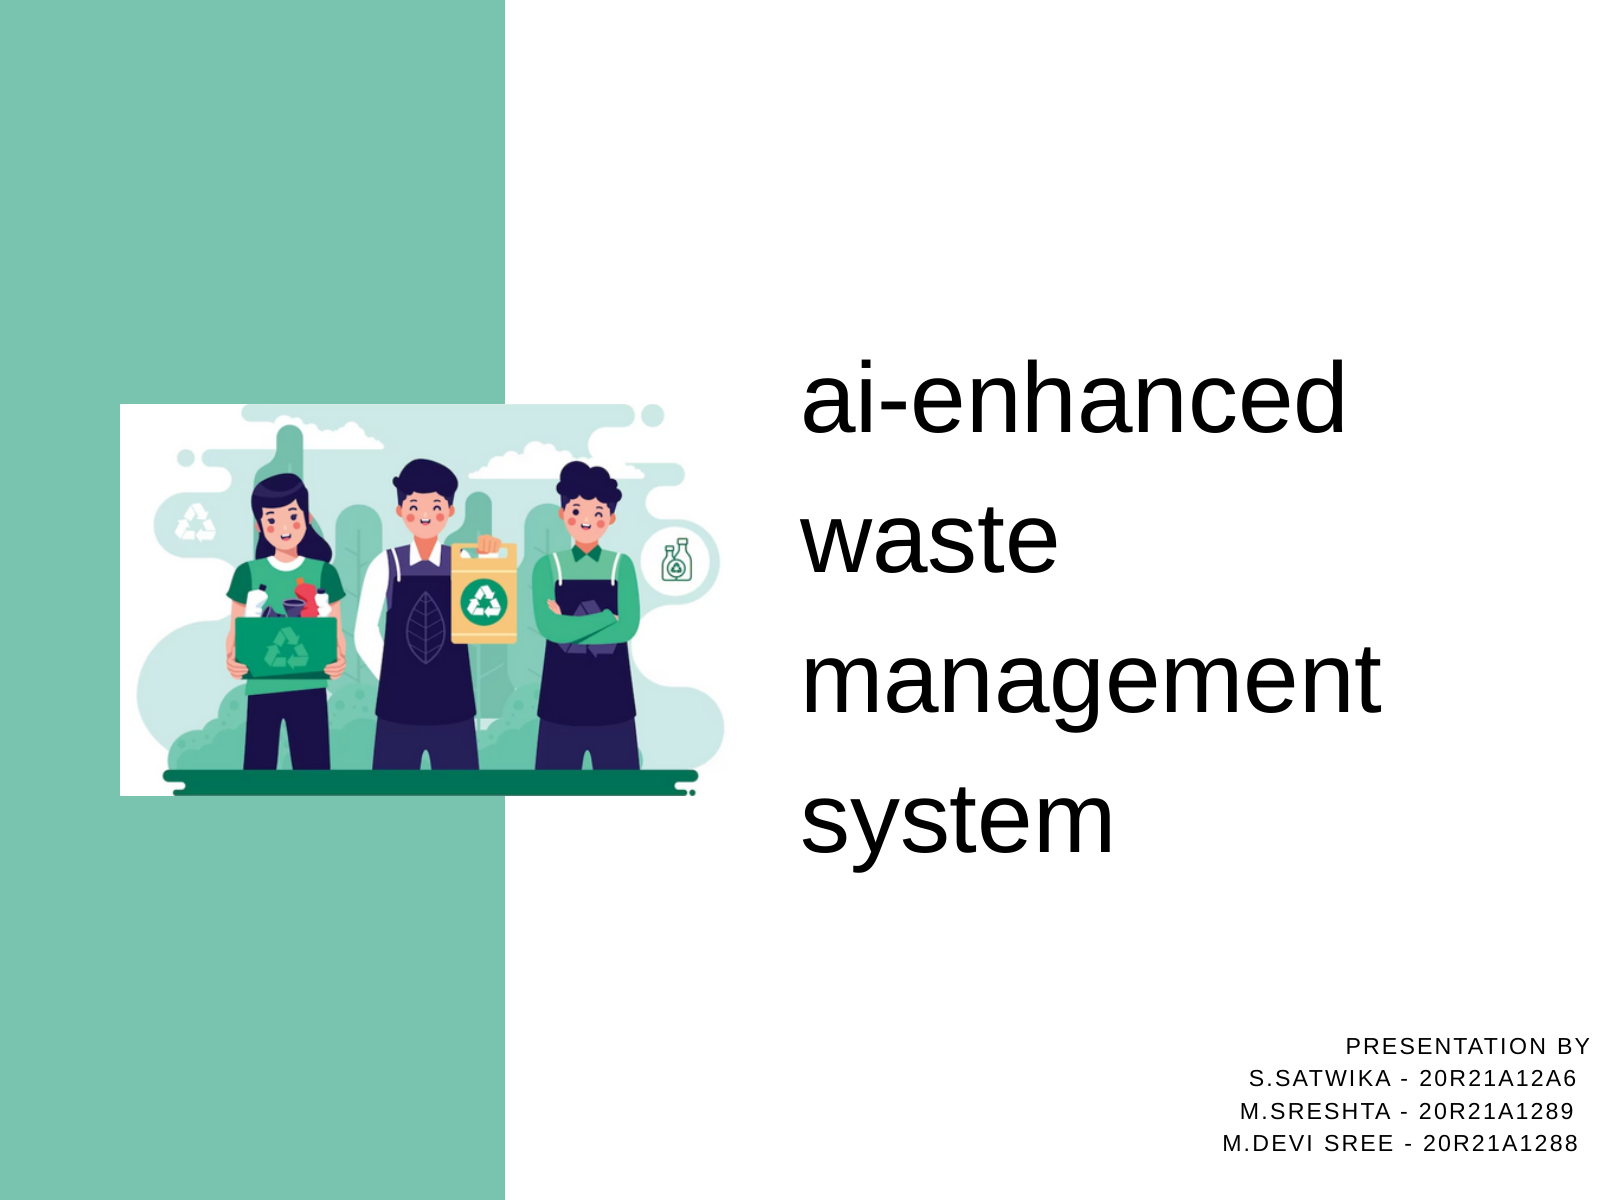

ai-enhanced waste management system

                  PRESENTATION BY
       S.SATWIKA - 20R21A12A6
      M.SRESHTA - 20R21A1289
    M.DEVI SREE - 20R21A1288